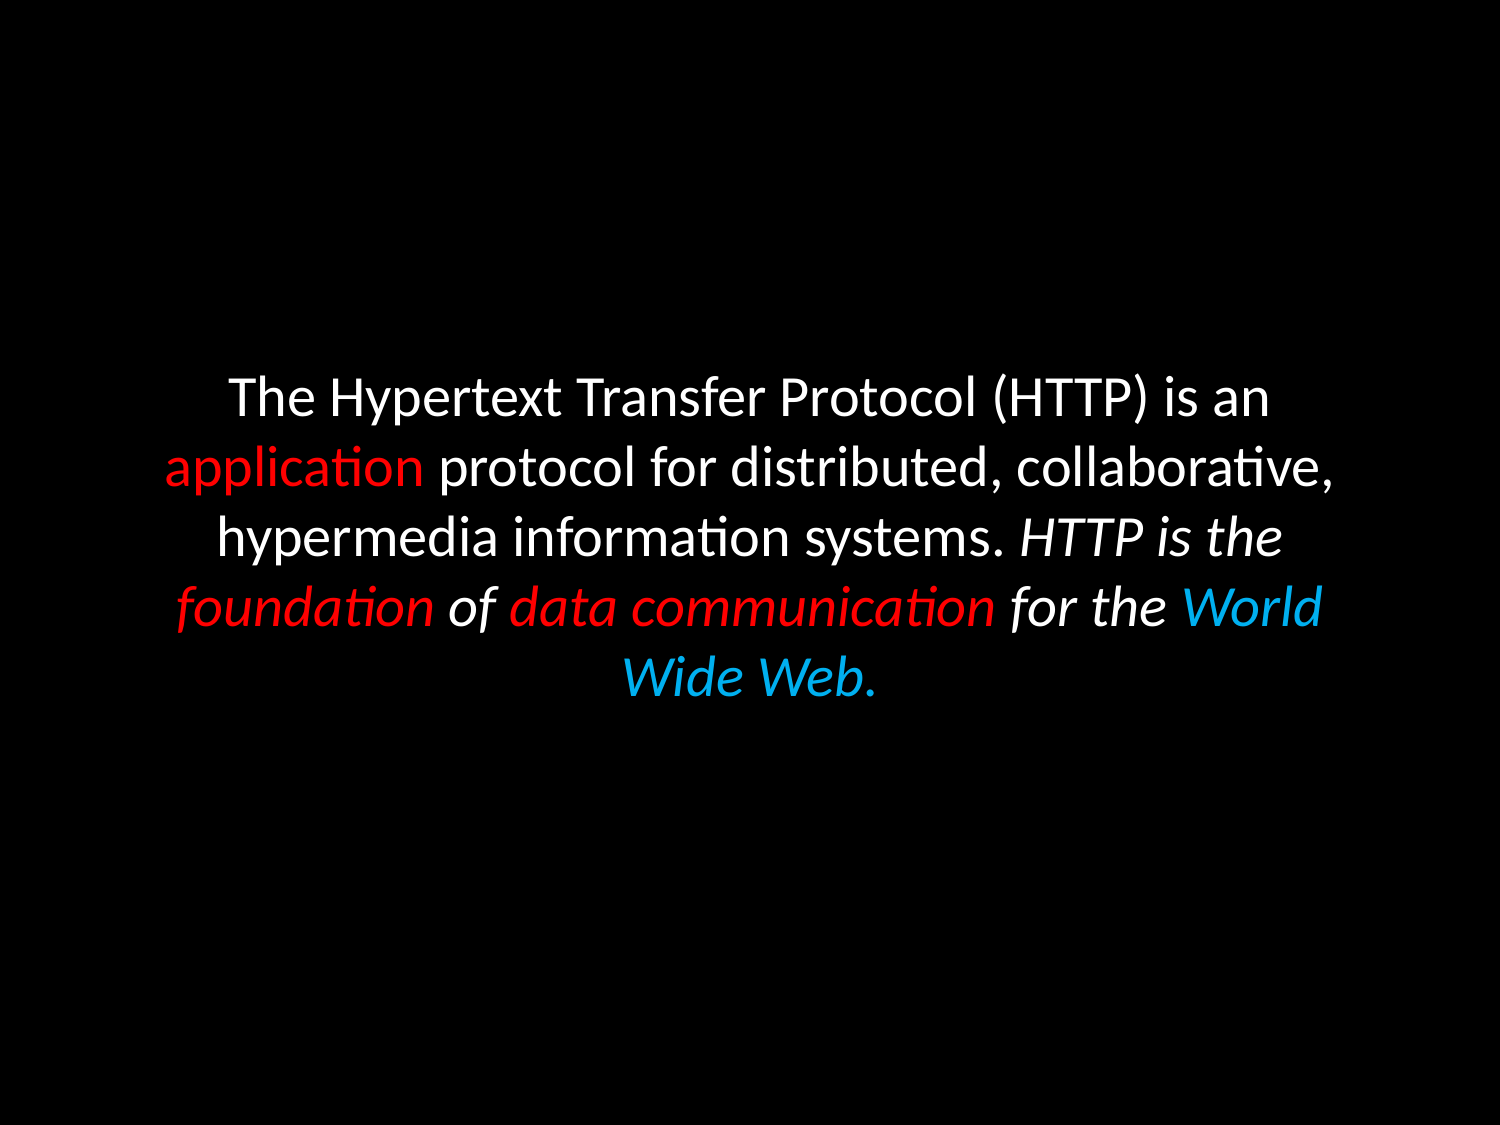

# The Hypertext Transfer Protocol (HTTP) is an application protocol for distributed, collaborative, hypermedia information systems. HTTP is the foundation of data communication for the World Wide Web.